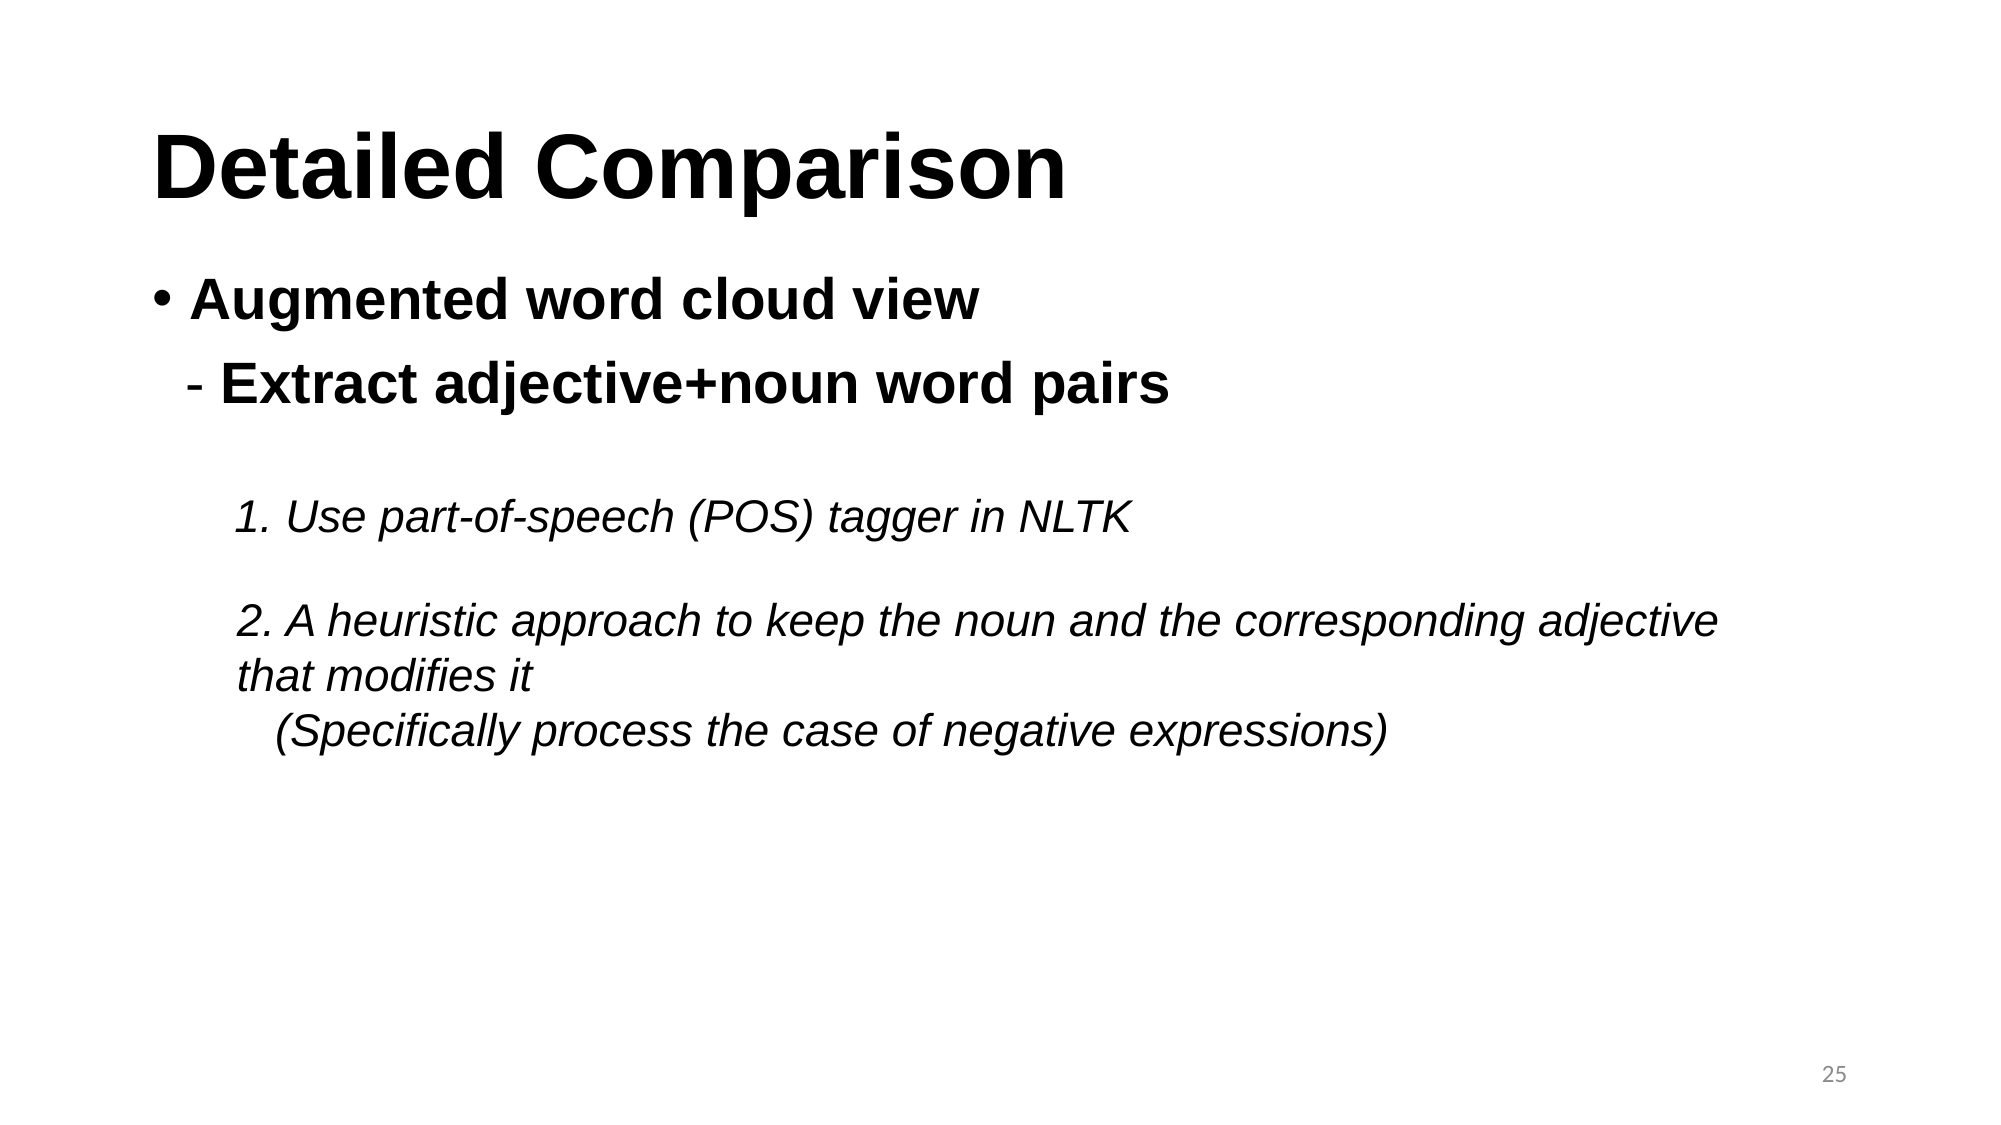

# Detailed Comparison
Augmented word cloud view
  - Extract adjective+noun word pairs

1. Use part-of-speech (POS) tagger in NLTK
2. A heuristic approach to keep the noun and the corresponding adjective
that modifies it
   (Specifically process the case of negative expressions)
25